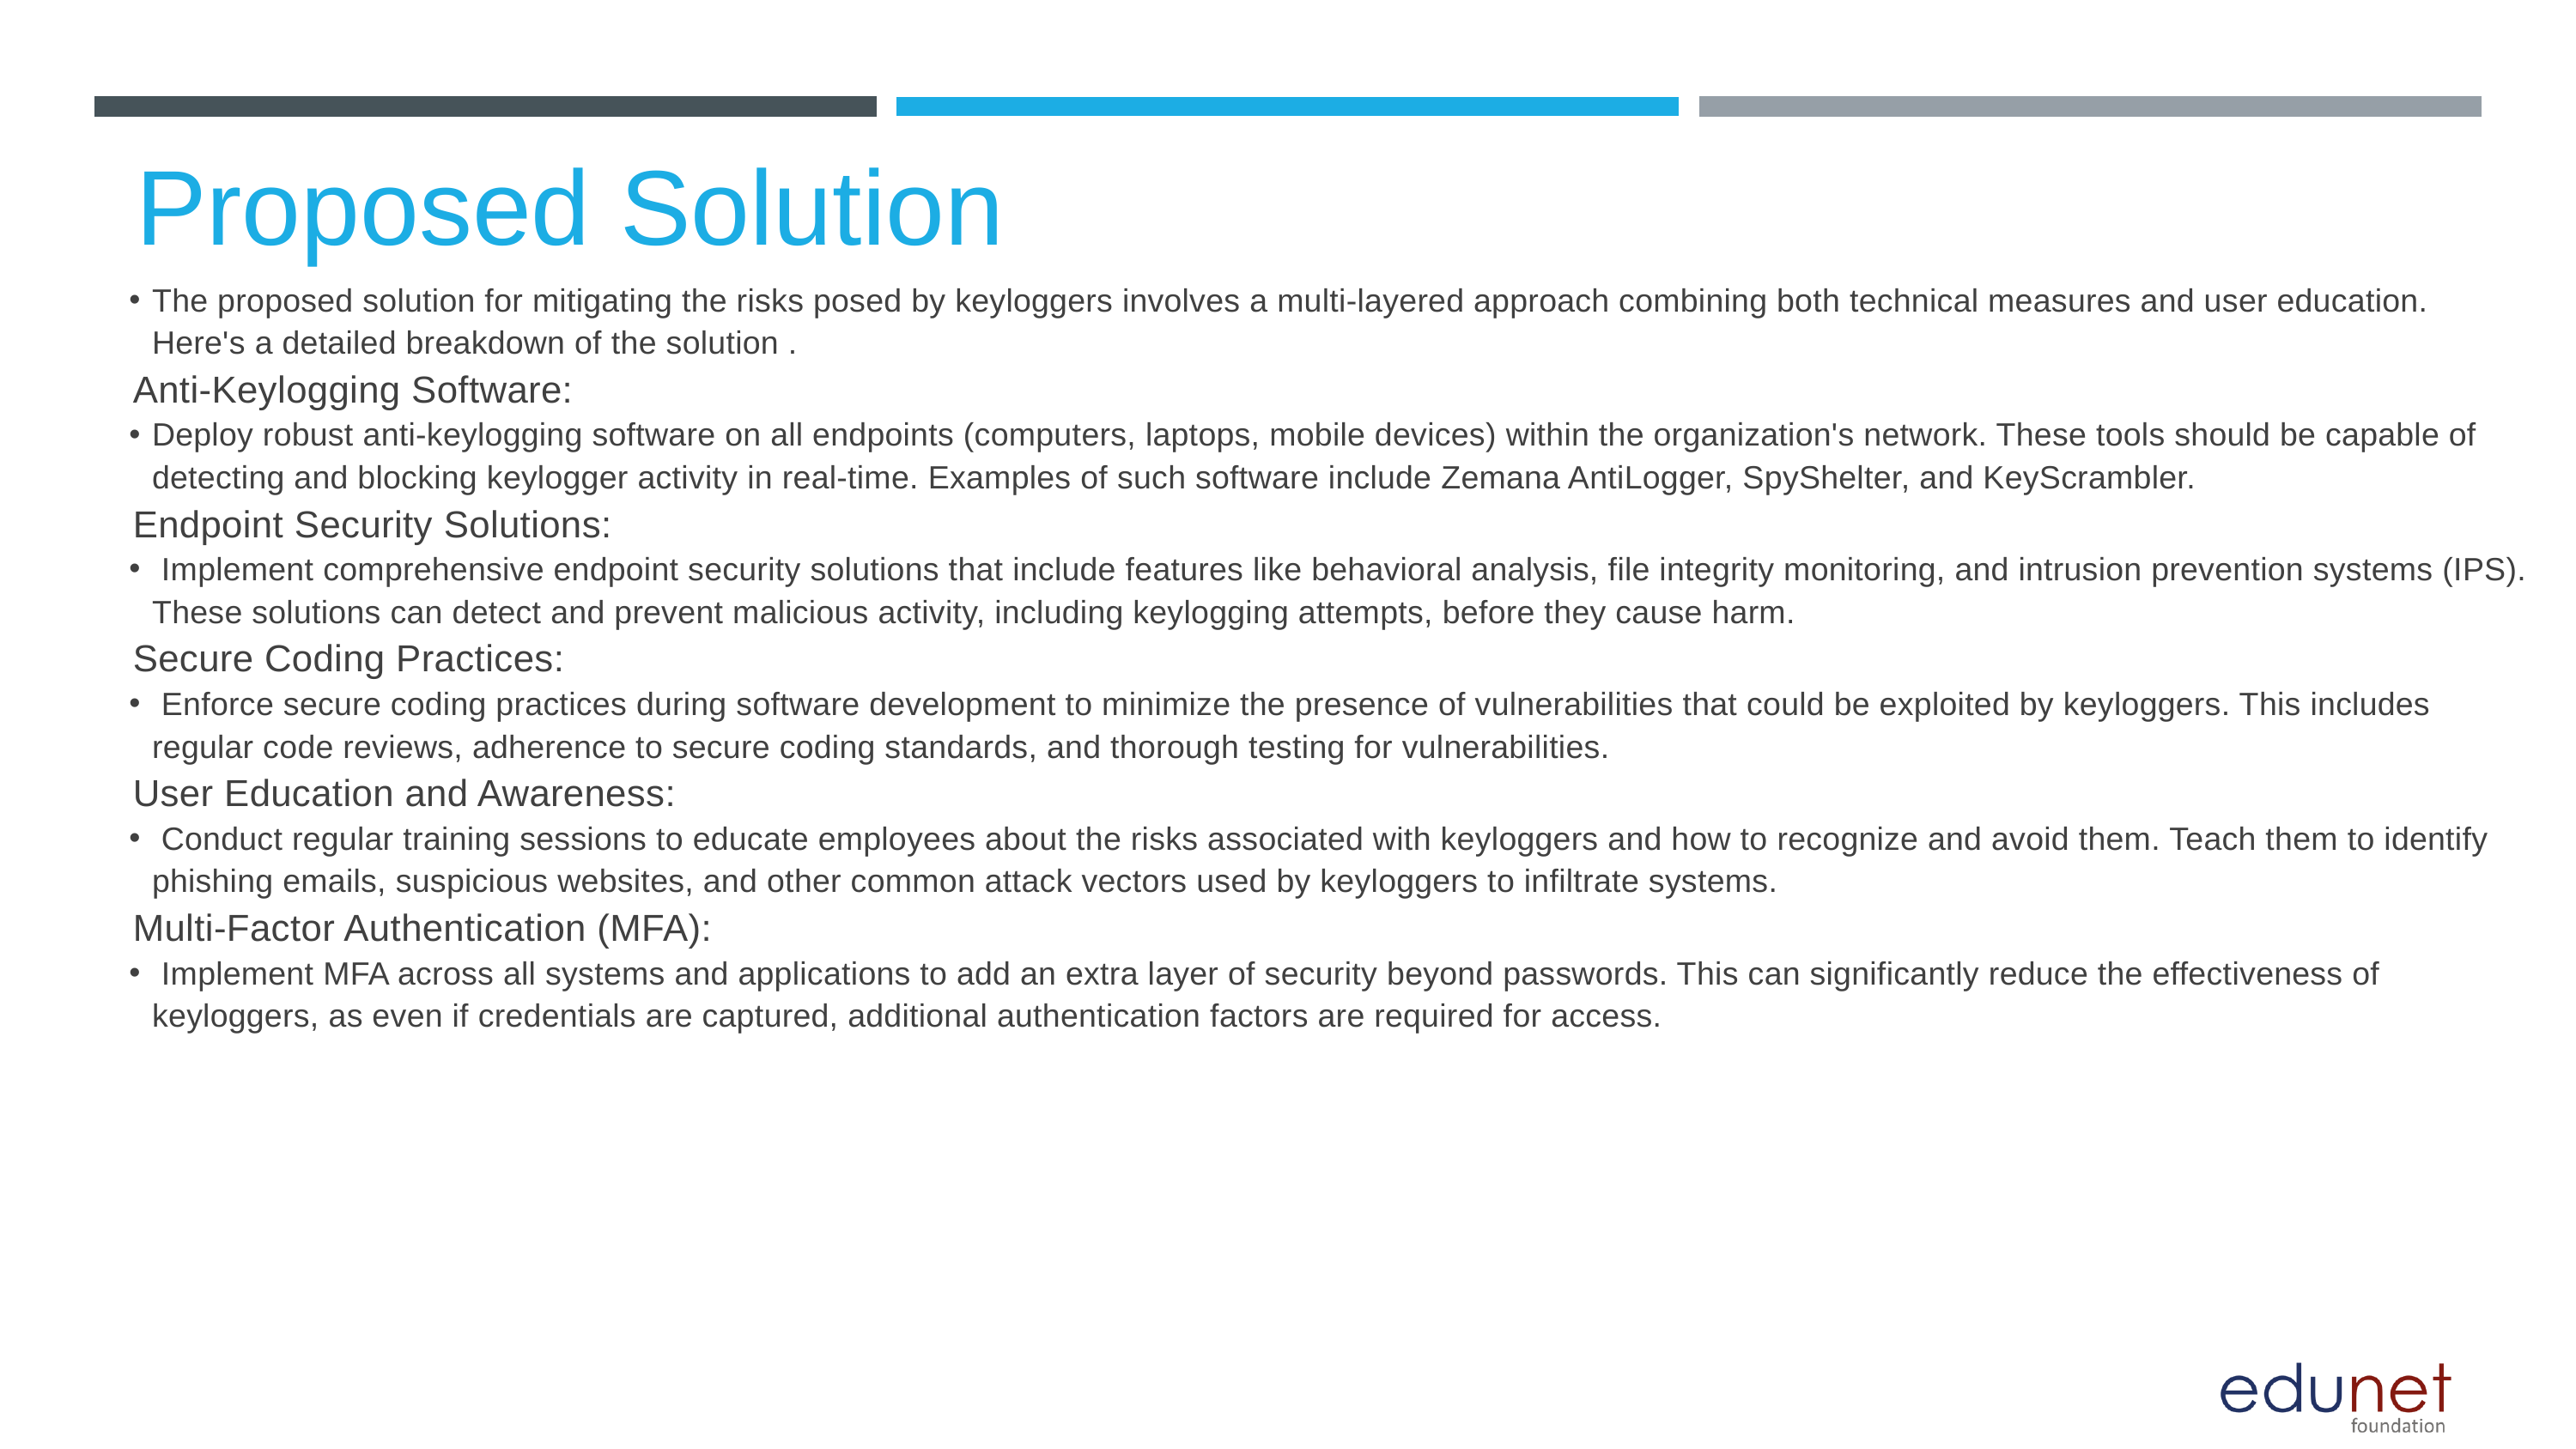

Proposed Solution

The proposed solution for mitigating the risks posed by keyloggers involves a multi-layered approach combining both technical measures and user education. Here's a detailed breakdown of the solution .
Anti-Keylogging Software:
Deploy robust anti-keylogging software on all endpoints (computers, laptops, mobile devices) within the organization's network. These tools should be capable of detecting and blocking keylogger activity in real-time. Examples of such software include Zemana AntiLogger, SpyShelter, and KeyScrambler.
Endpoint Security Solutions:
 Implement comprehensive endpoint security solutions that include features like behavioral analysis, file integrity monitoring, and intrusion prevention systems (IPS). These solutions can detect and prevent malicious activity, including keylogging attempts, before they cause harm.
Secure Coding Practices:
 Enforce secure coding practices during software development to minimize the presence of vulnerabilities that could be exploited by keyloggers. This includes regular code reviews, adherence to secure coding standards, and thorough testing for vulnerabilities.
User Education and Awareness:
 Conduct regular training sessions to educate employees about the risks associated with keyloggers and how to recognize and avoid them. Teach them to identify phishing emails, suspicious websites, and other common attack vectors used by keyloggers to infiltrate systems.
Multi-Factor Authentication (MFA):
 Implement MFA across all systems and applications to add an extra layer of security beyond passwords. This can significantly reduce the effectiveness of keyloggers, as even if credentials are captured, additional authentication factors are required for access.